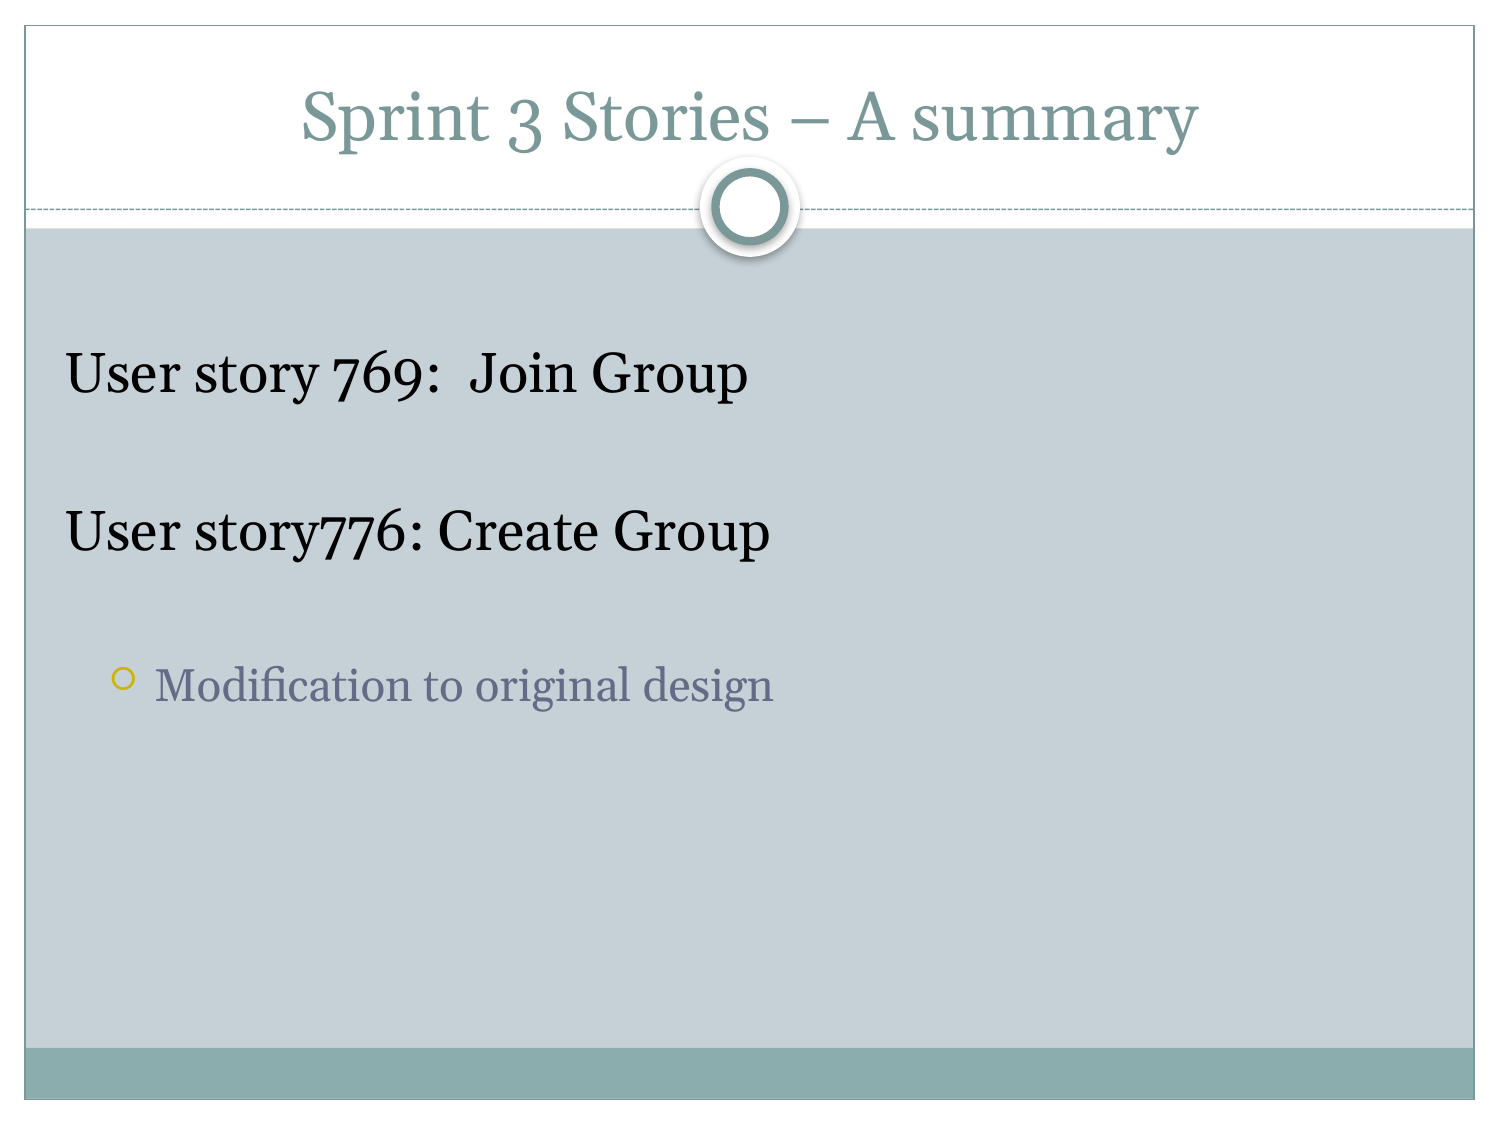

# Sprint 3 Stories – A summary

User story 769:  Join Group

User story776: Create Group

Modification to original design